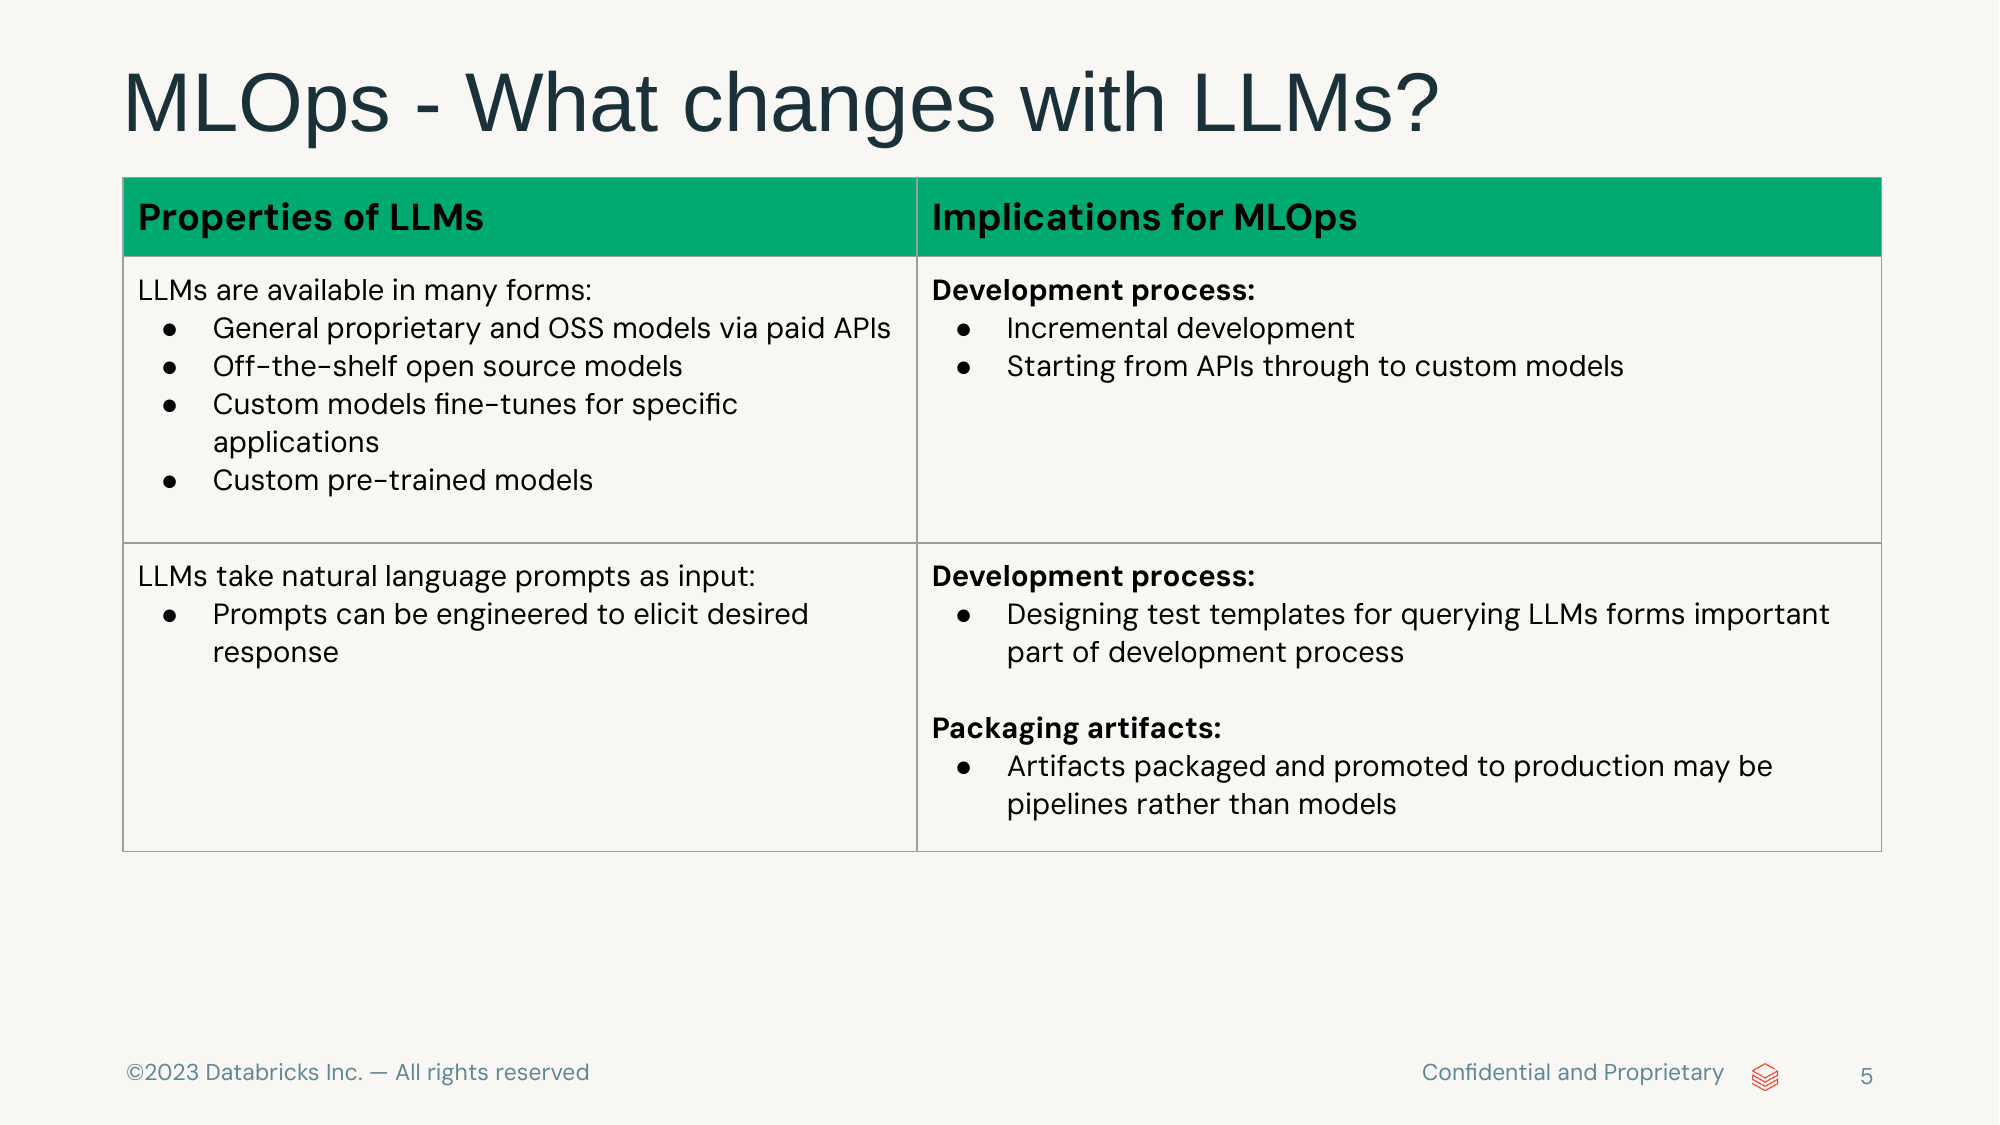

# MLOps - What changes with LLMs?
| Properties of LLMs | Implications for MLOps |
| --- | --- |
| LLMs are available in many forms: General proprietary and OSS models via paid APIs Off-the-shelf open source models Custom models fine-tunes for specific applications Custom pre-trained models | Development process: Incremental development Starting from APIs through to custom models |
| LLMs take natural language prompts as input: Prompts can be engineered to elicit desired response | Development process: Designing test templates for querying LLMs forms important part of development process Packaging artifacts: Artifacts packaged and promoted to production may be pipelines rather than models |
5